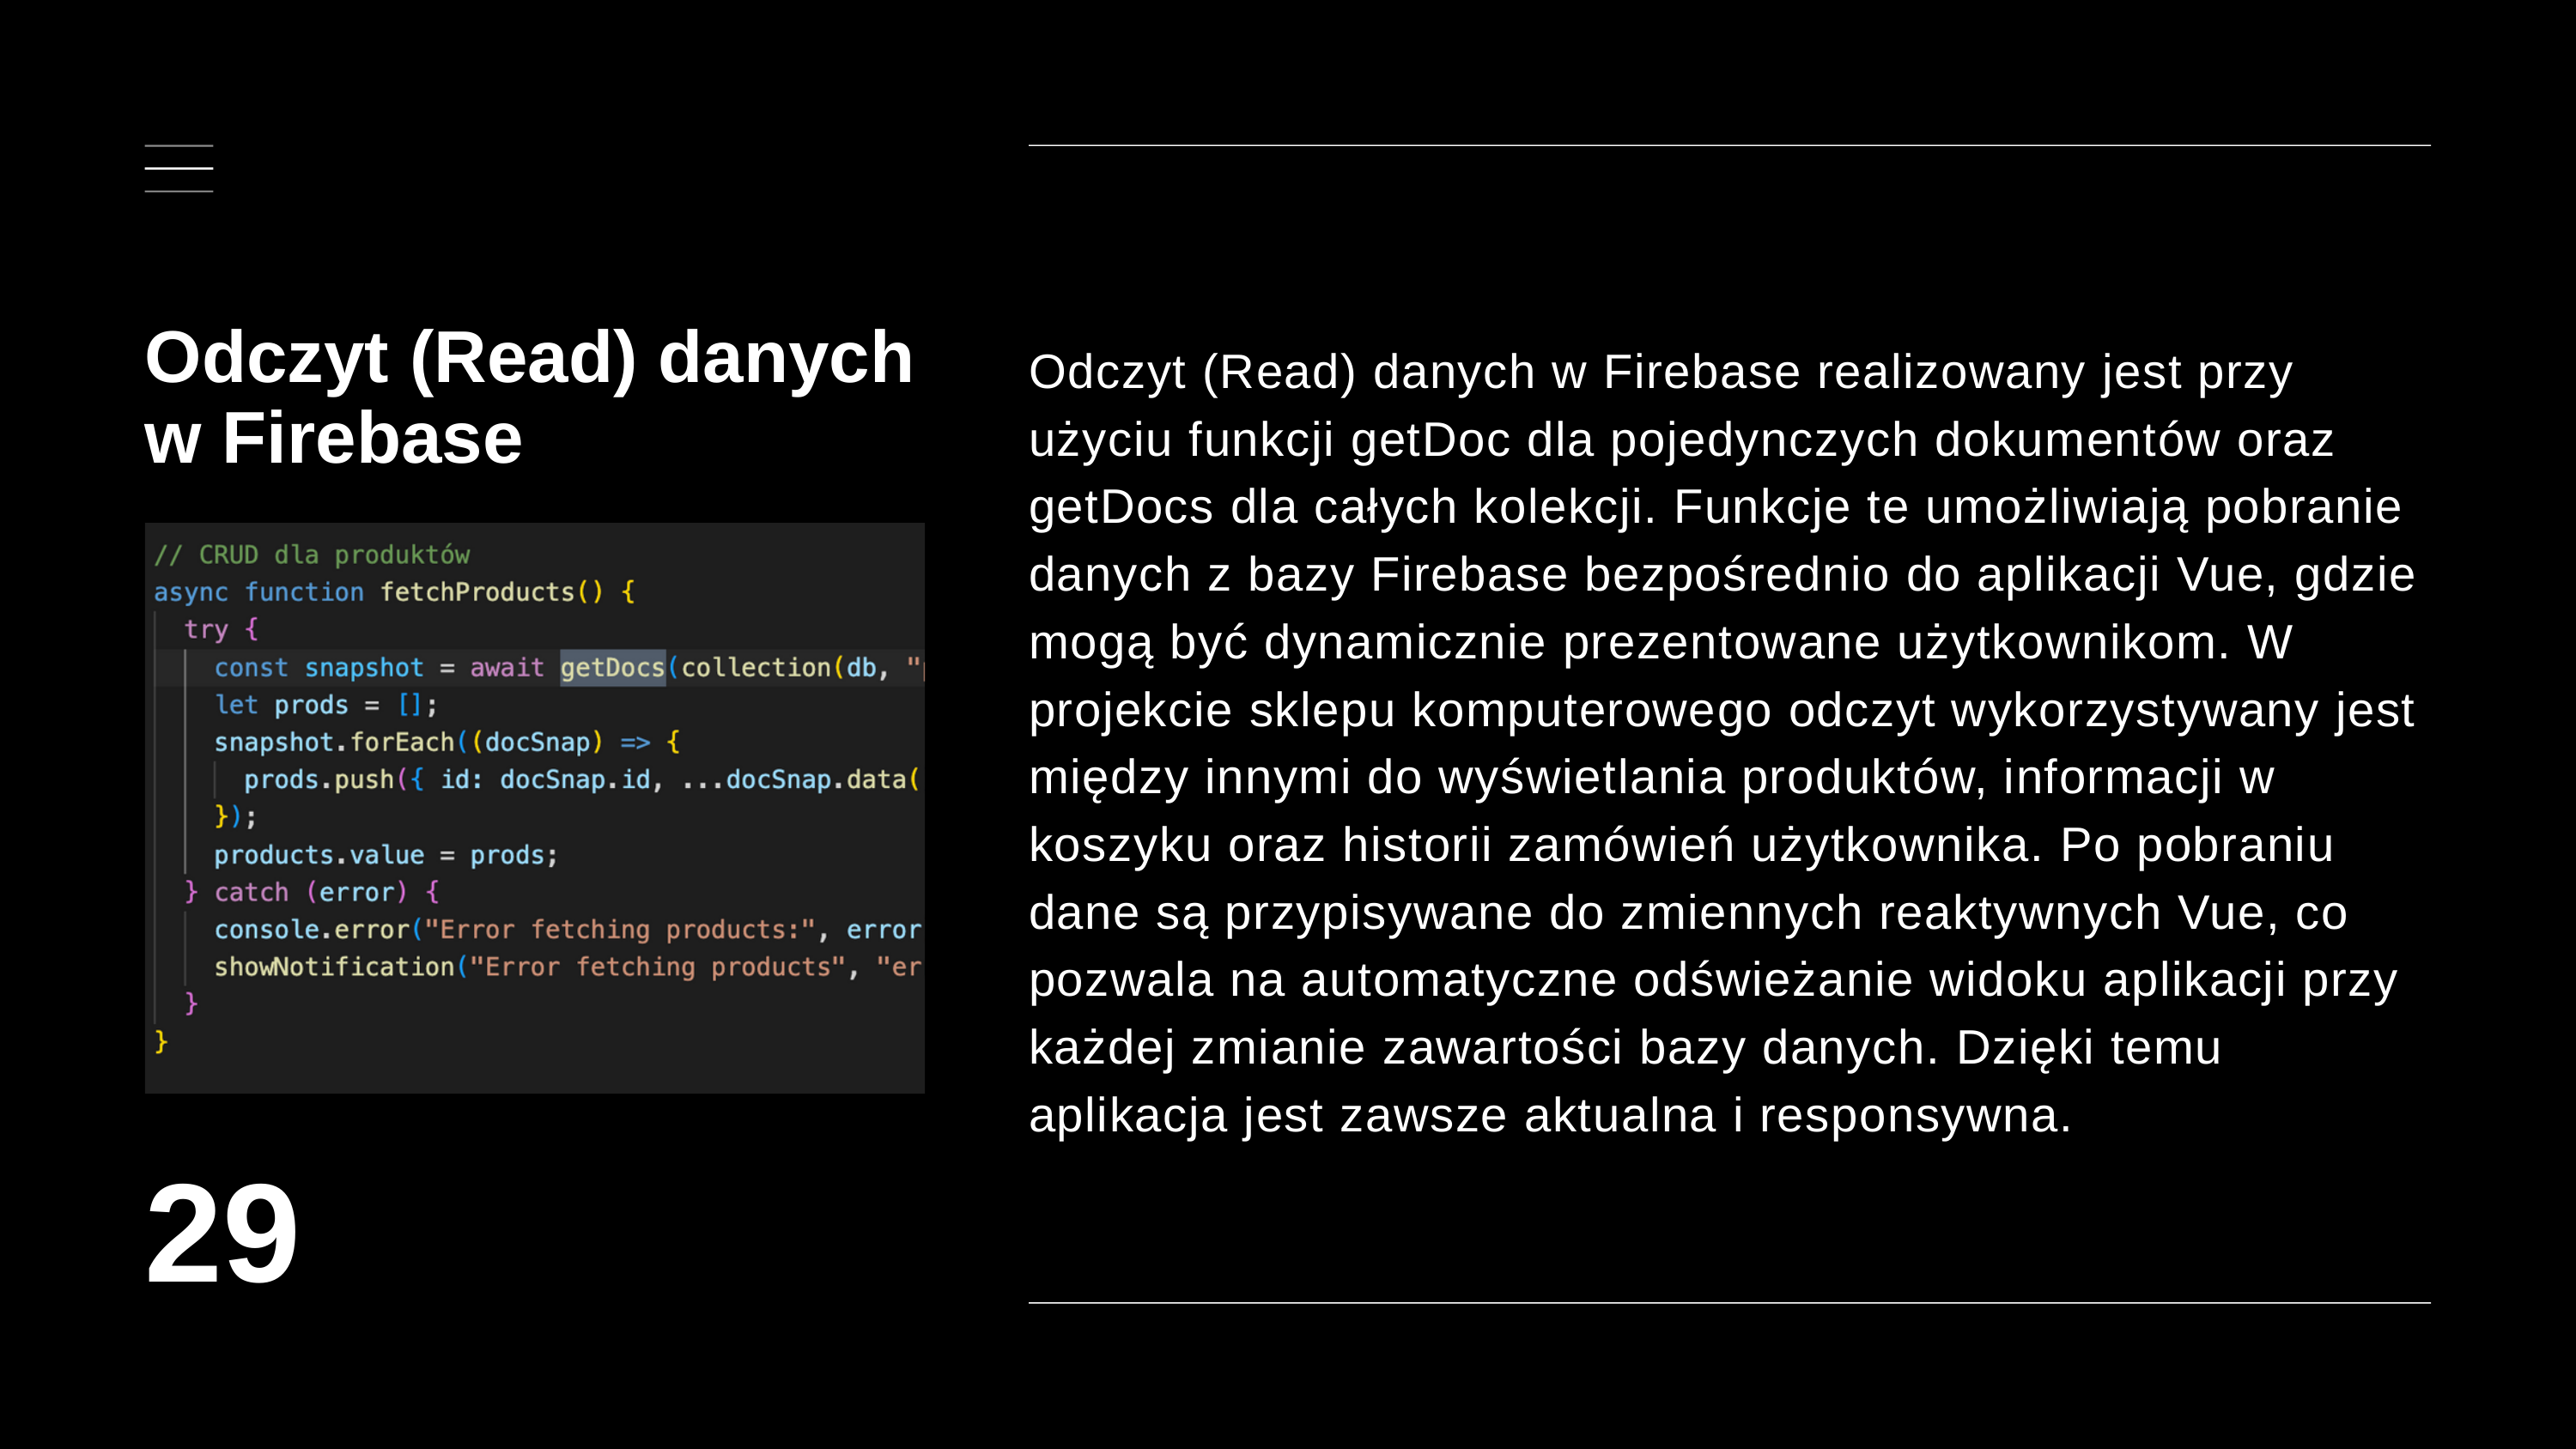

Odczyt (Read) danych w Firebase realizowany jest przy użyciu funkcji getDoc dla pojedynczych dokumentów oraz getDocs dla całych kolekcji. Funkcje te umożliwiają pobranie danych z bazy Firebase bezpośrednio do aplikacji Vue, gdzie mogą być dynamicznie prezentowane użytkownikom. W projekcie sklepu komputerowego odczyt wykorzystywany jest między innymi do wyświetlania produktów, informacji w koszyku oraz historii zamówień użytkownika. Po pobraniu dane są przypisywane do zmiennych reaktywnych Vue, co pozwala na automatyczne odświeżanie widoku aplikacji przy każdej zmianie zawartości bazy danych. Dzięki temu aplikacja jest zawsze aktualna i responsywna.

Odczyt (Read) danych w Firebase

29